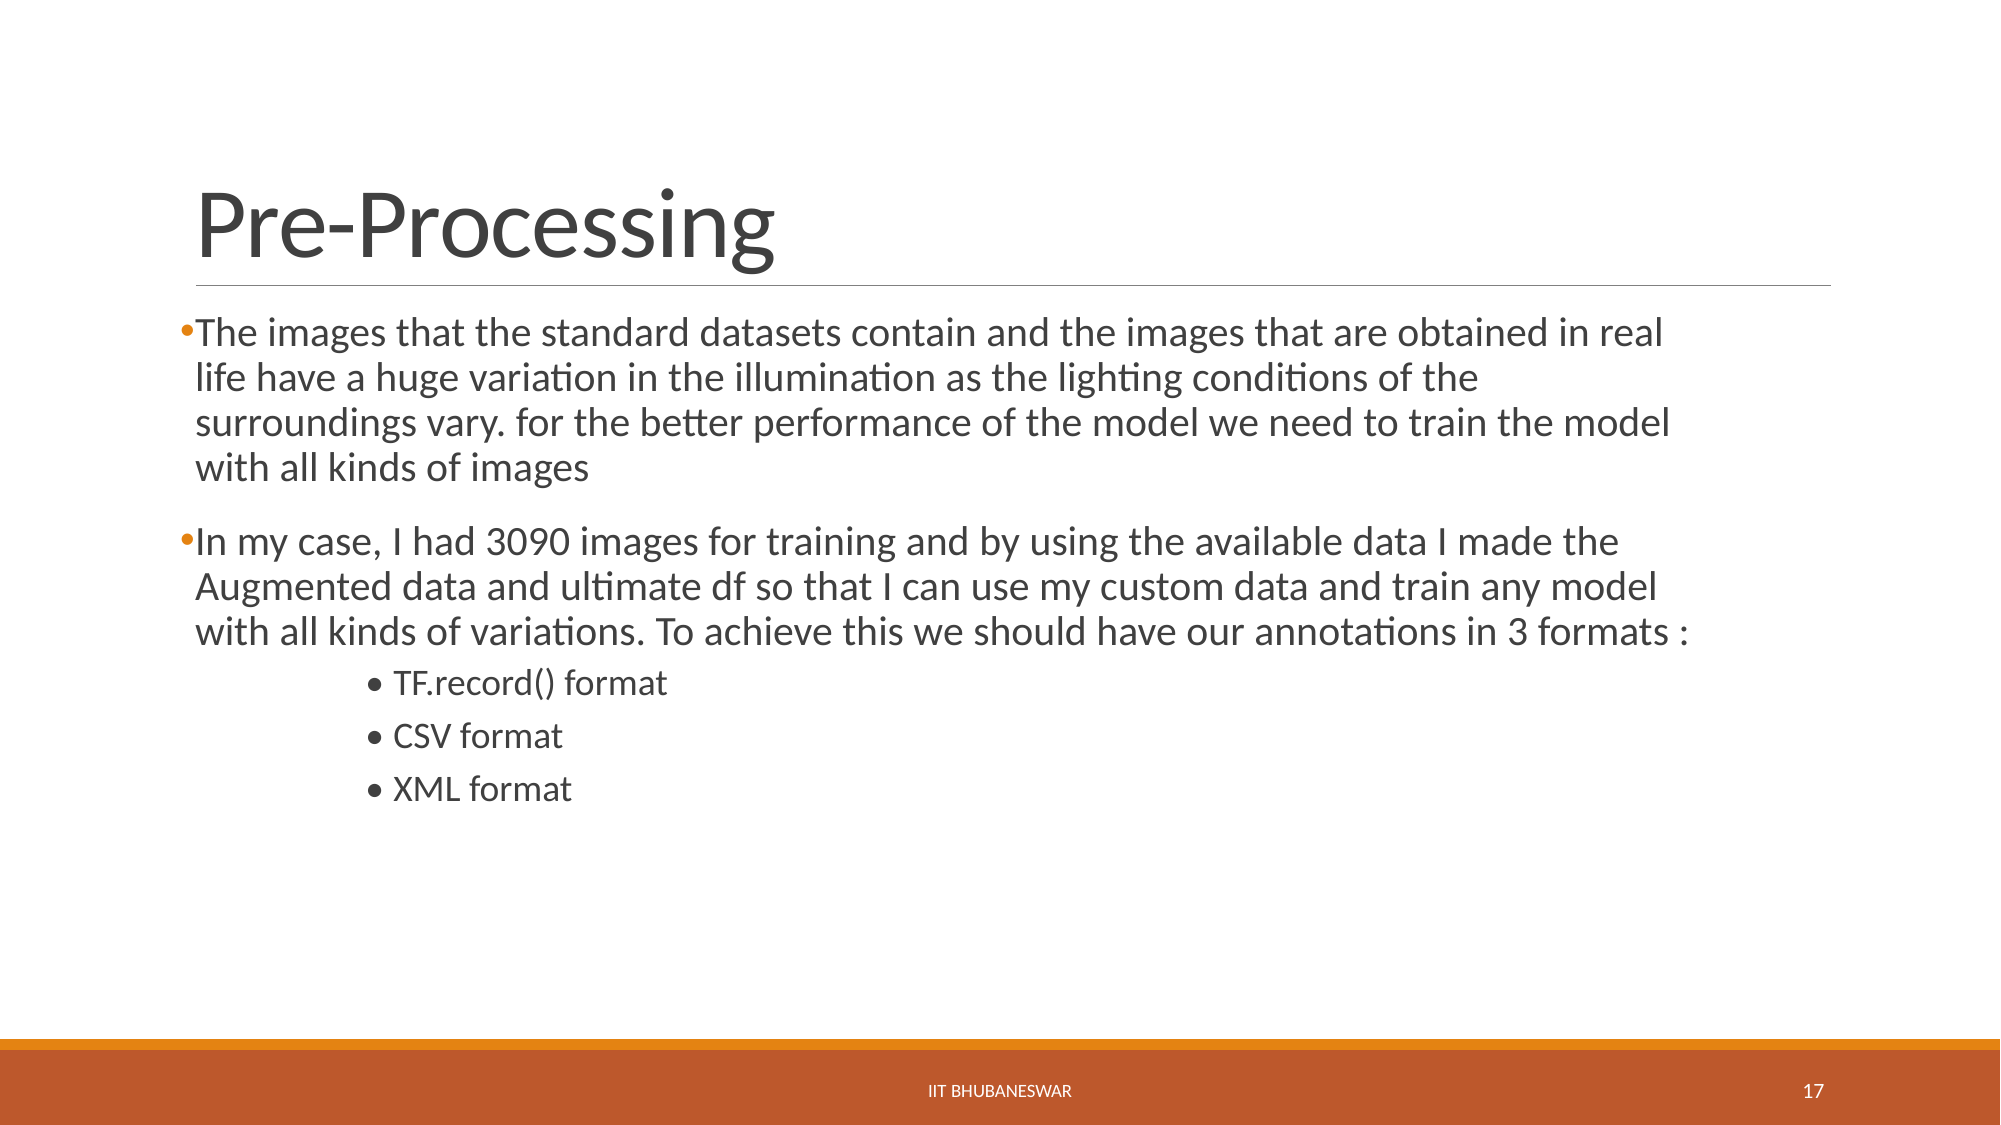

# Pre-Processing
The images that the standard datasets contain and the images that are obtained in real life have a huge variation in the illumination as the lighting conditions of the surroundings vary. for the better performance of the model we need to train the model with all kinds of images
In my case, I had 3090 images for training and by using the available data I made the Augmented data and ultimate df so that I can use my custom data and train any model with all kinds of variations. To achieve this we should have our annotations in 3 formats :
                  • TF.record() format
                  • CSV format
                  • XML format
IIT BHUBANESWAR
17